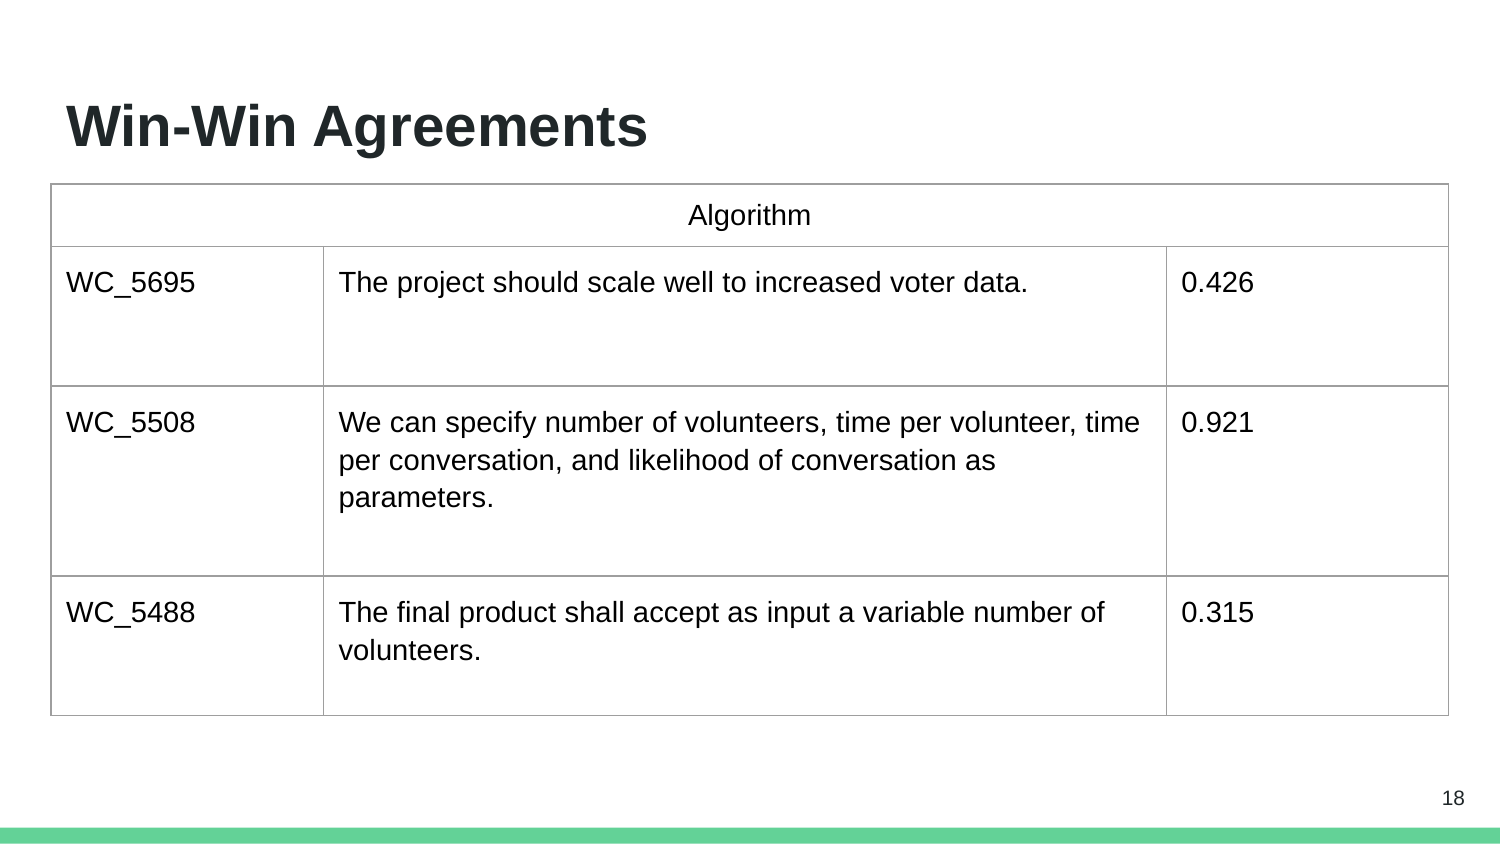

# Win-Win Agreements
| Algorithm |  |  |
| --- | --- | --- |
| WC\_5695 | The project should scale well to increased voter data. | 0.426 |
| WC\_5508 | We can specify number of volunteers, time per volunteer, time per conversation, and likelihood of conversation as parameters. | 0.921 |
| WC\_5488 | The final product shall accept as input a variable number of volunteers. | 0.315 |
18